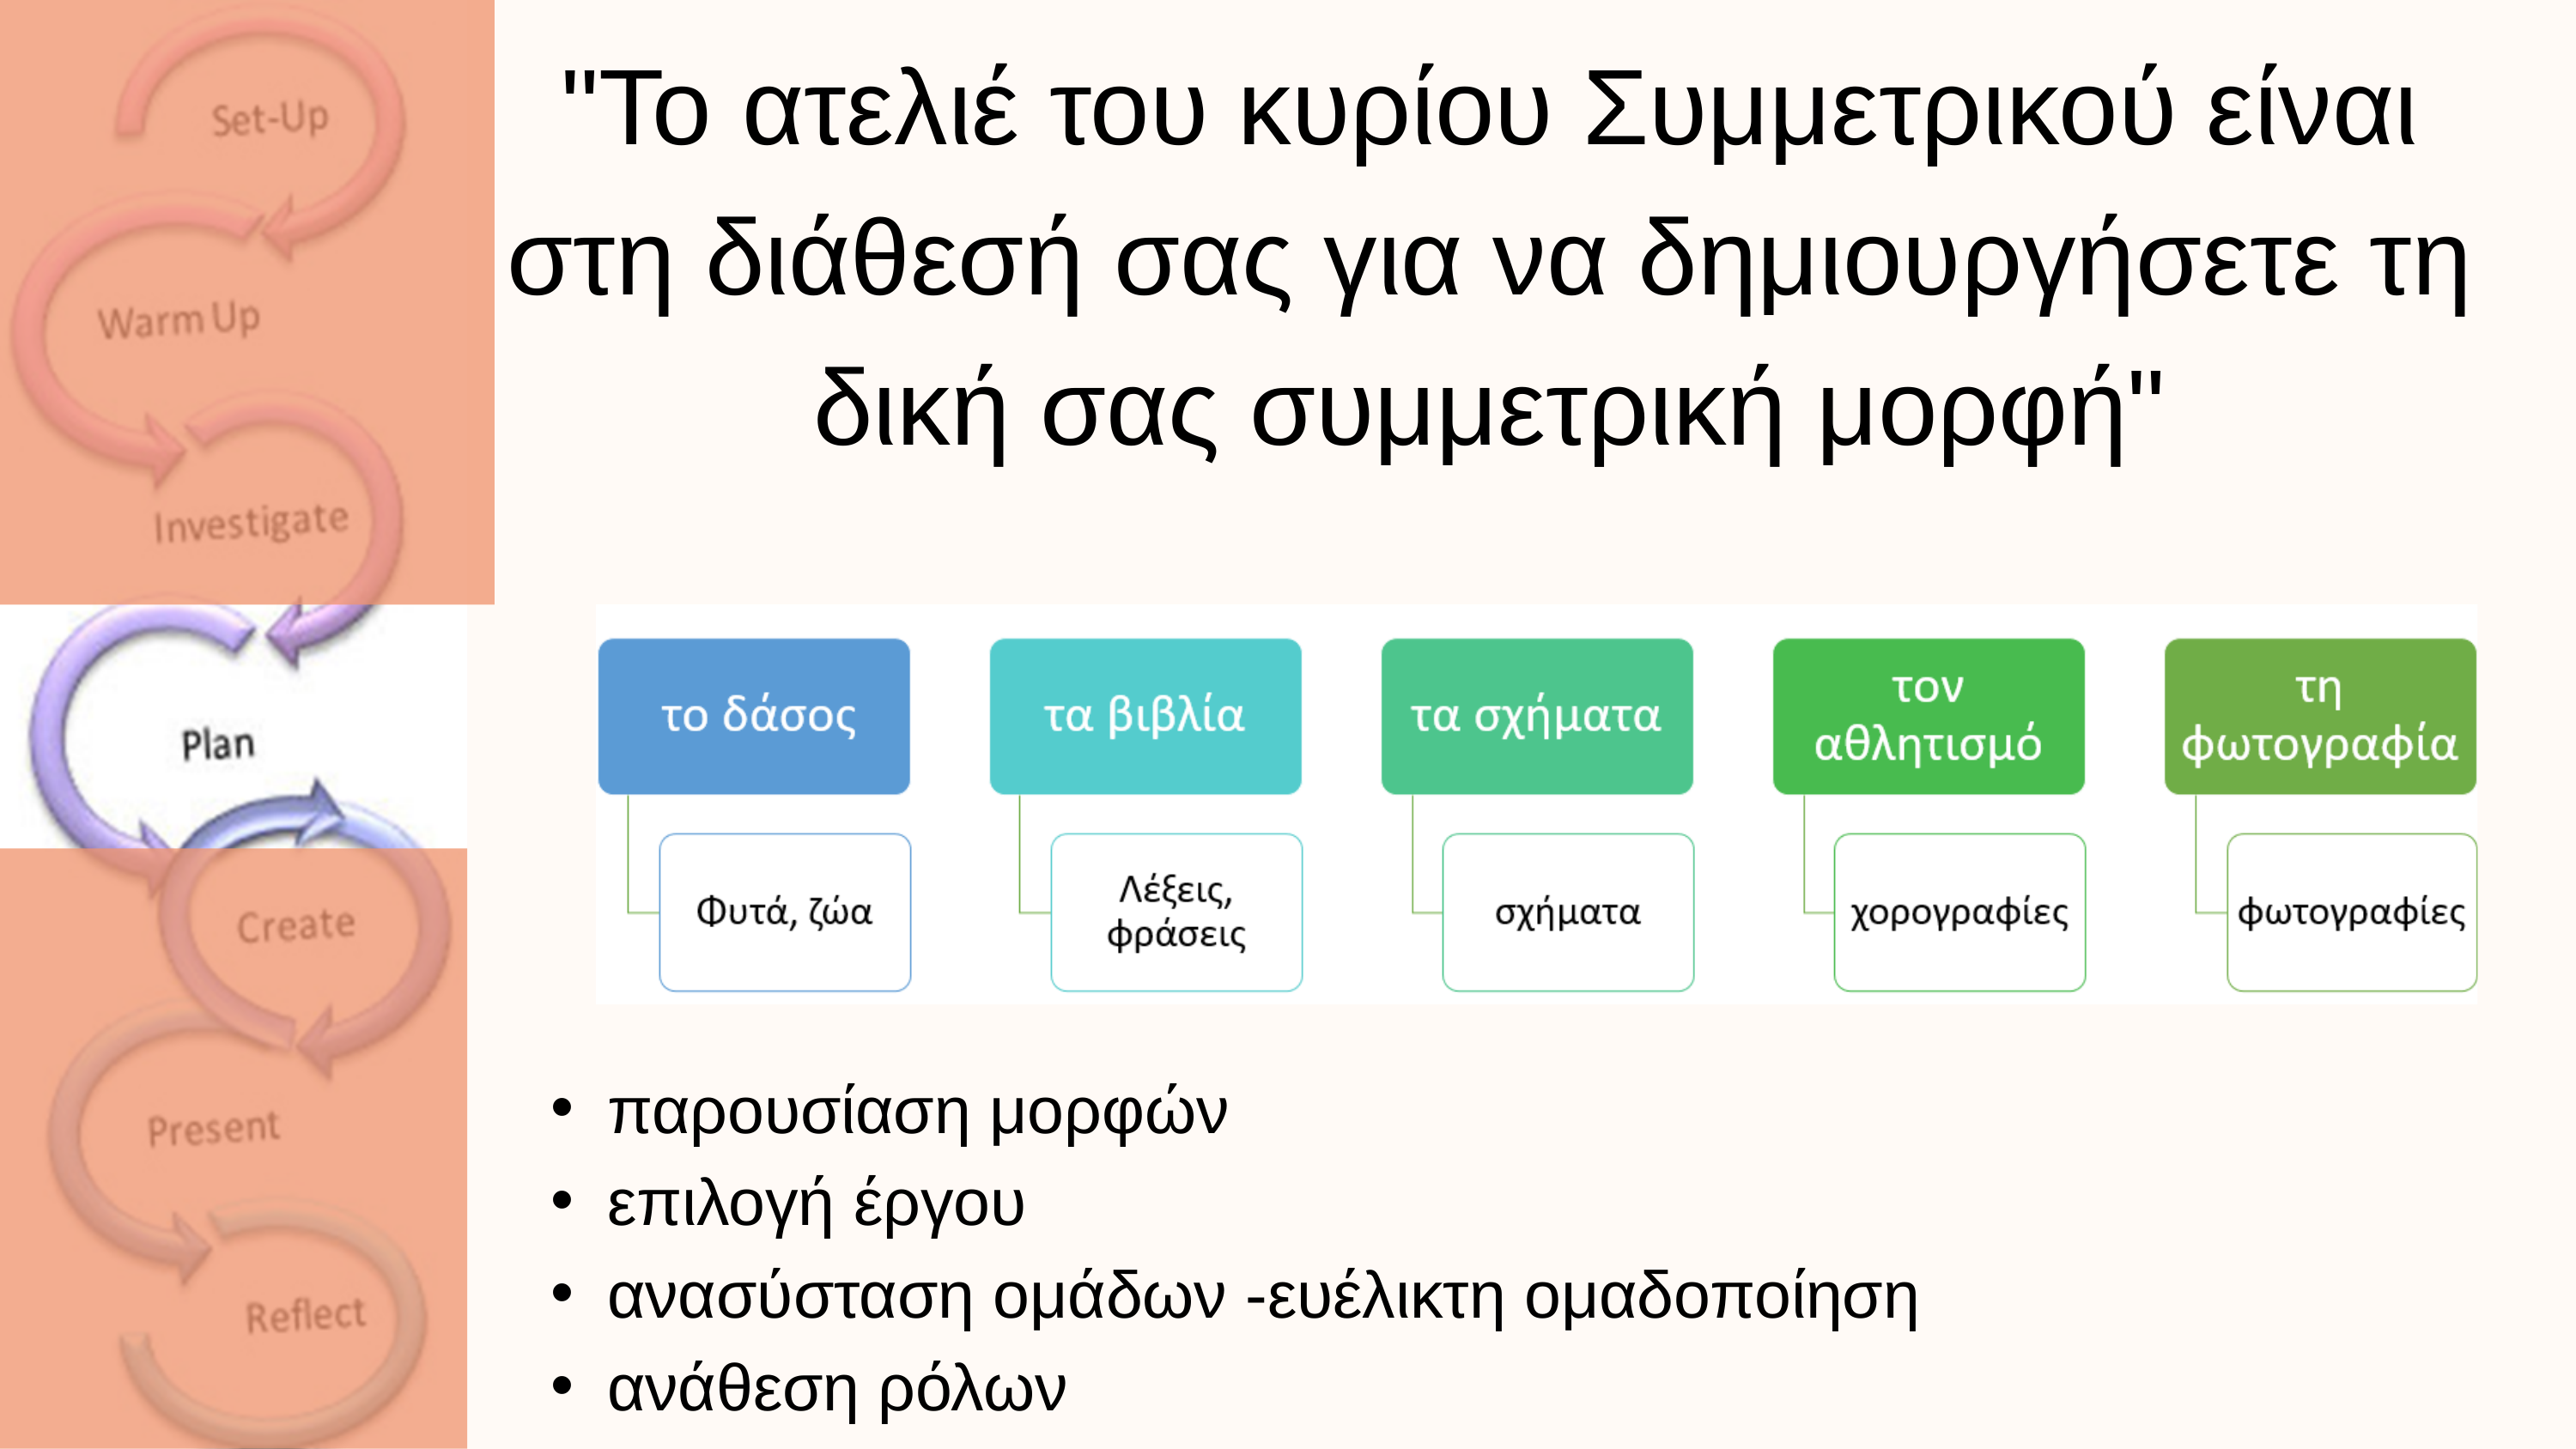

"Το ατελιέ του κυρίου Συμμετρικού είναι στη διάθεσή σας για να δημιουργήσετε τη δική σας συμμετρική μορφή"

παρουσίαση μορφών
επιλογή έργου
ανασύσταση ομάδων -ευέλικτη ομαδοποίηση
ανάθεση ρόλων